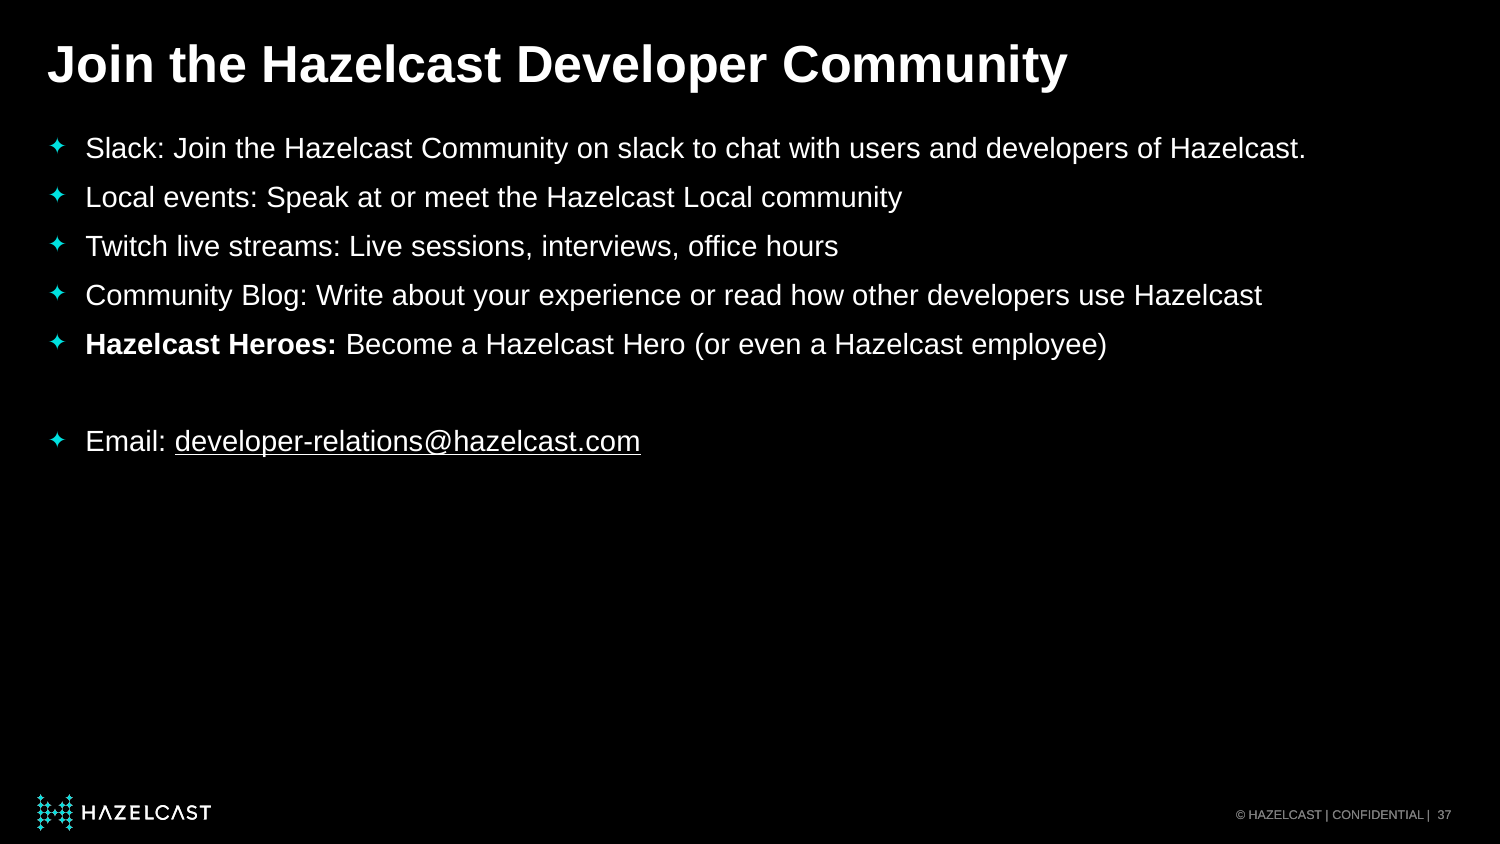

# Join the Hazelcast Developer Community
Slack: Join the Hazelcast Community on slack to chat with users and developers of Hazelcast.
Local events: Speak at or meet the Hazelcast Local community
Twitch live streams: Live sessions, interviews, office hours
Community Blog: Write about your experience or read how other developers use Hazelcast
Hazelcast Heroes: Become a Hazelcast Hero (or even a Hazelcast employee)

Email: developer-relations@hazelcast.com